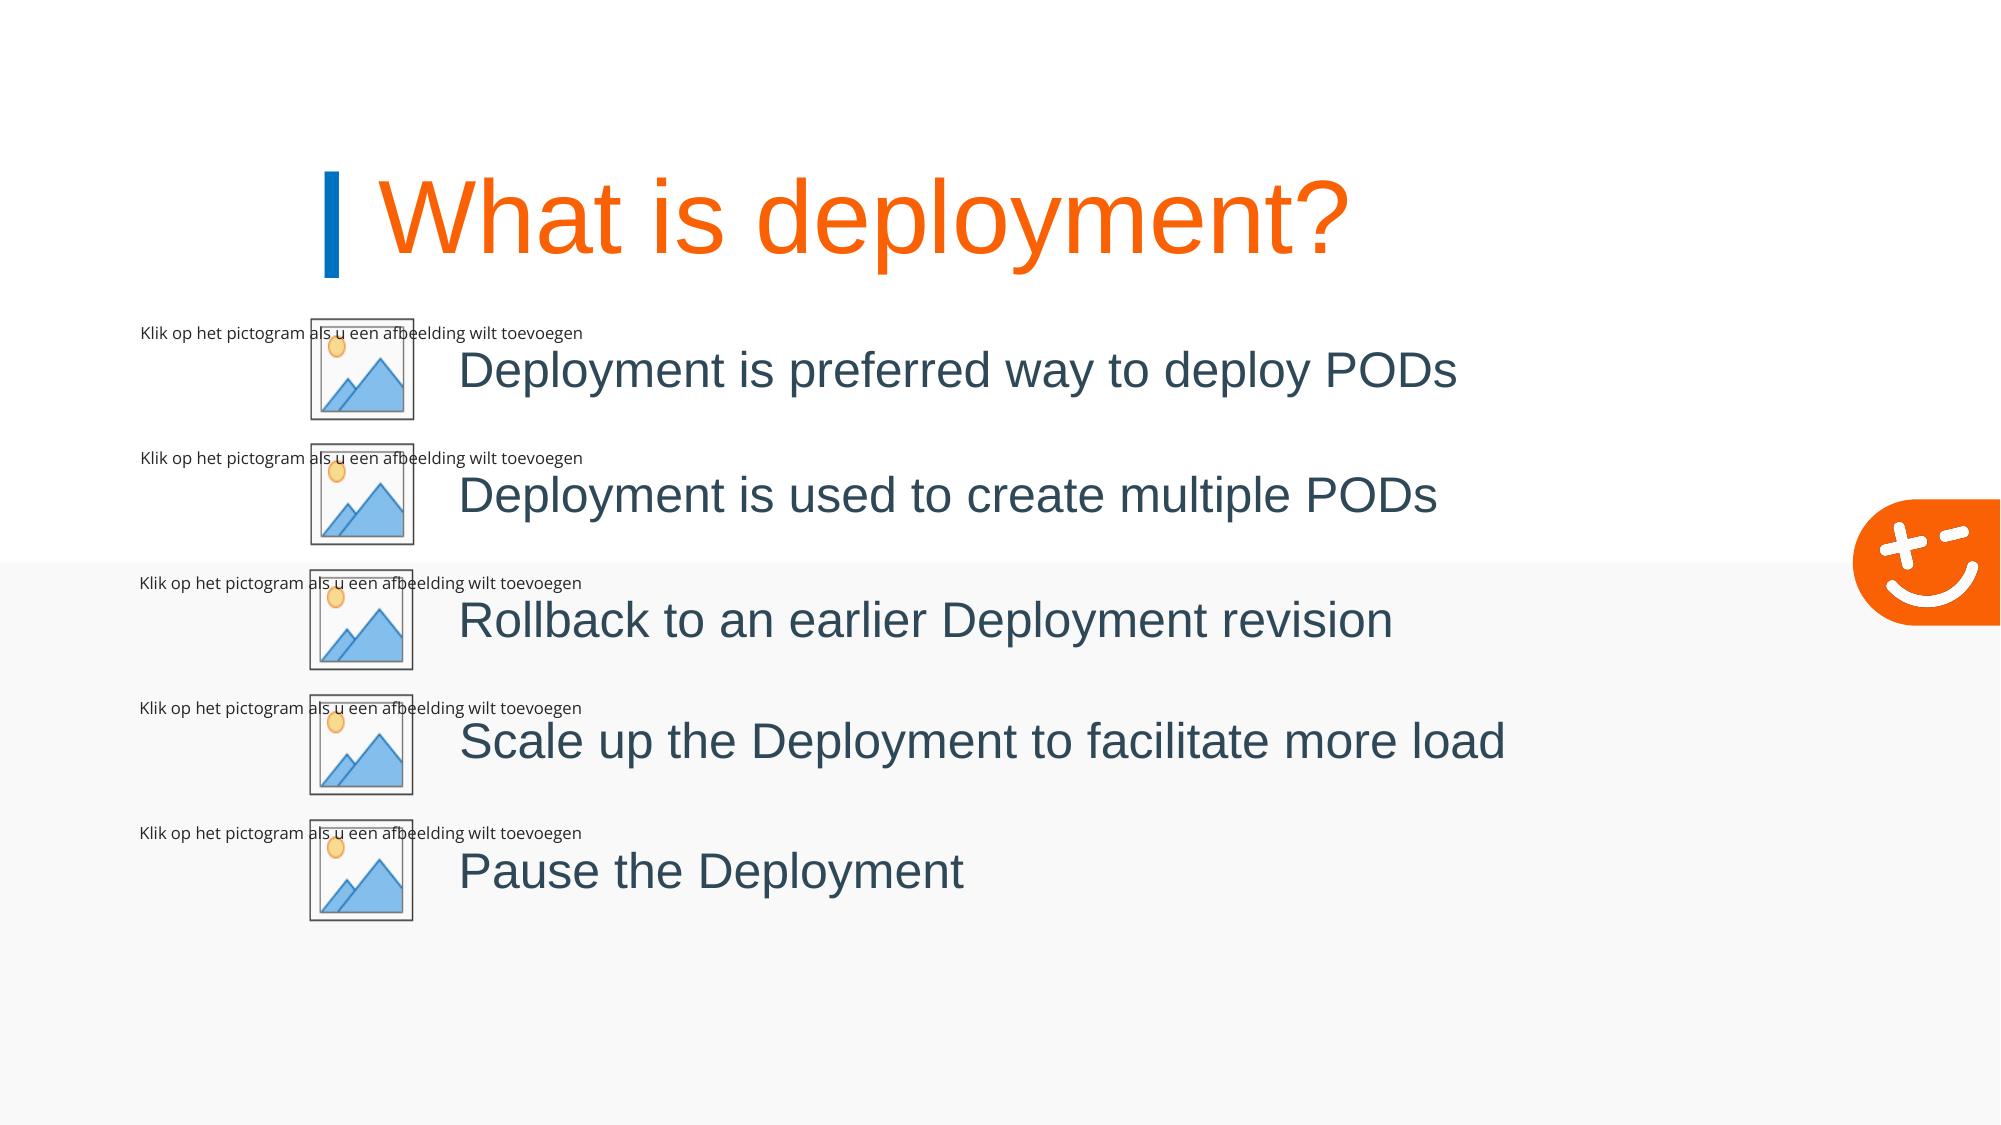

| What is deployment?

Deployment is preferred way to deploy PODs

Deployment is used to create multiple PODs

Rollback to an earlier Deployment revision

Scale up the Deployment to facilitate more load

Pause the Deployment